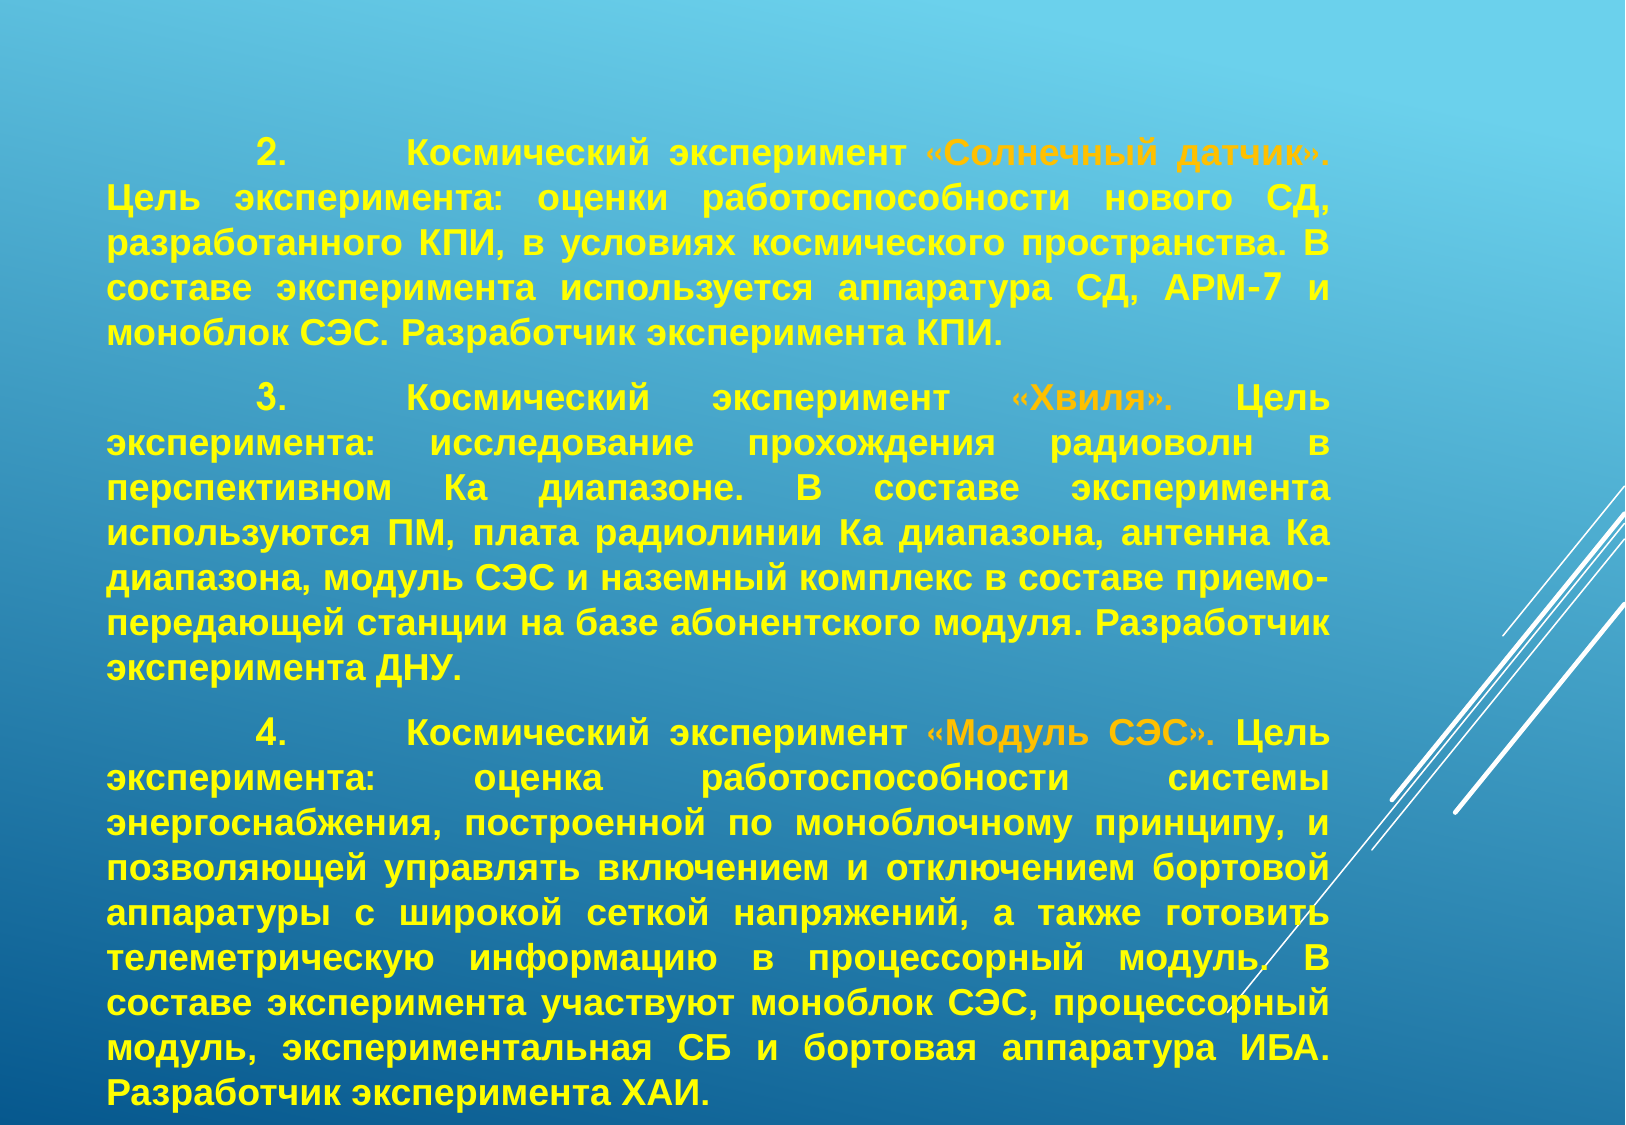

#
	2.	Космический эксперимент «Солнечный датчик». Цель эксперимента: оценки работоспособности нового СД, разработанного КПИ, в условиях космического пространства. В составе эксперимента используется аппаратура СД, АРМ-7 и моноблок СЭС. Разработчик эксперимента КПИ.
	3.	Космический эксперимент «Хвиля». Цель эксперимента: исследование прохождения радиоволн в перспективном Ка диапазоне. В составе эксперимента используются ПМ, плата радиолинии Ка диапазона, антенна Ка диапазона, модуль СЭС и наземный комплекс в составе приемо-передающей станции на базе абонентского модуля. Разработчик эксперимента ДНУ.
	4.	Космический эксперимент «Модуль СЭС». Цель эксперимента: оценка работоспособности системы энергоснабжения, построенной по моноблочному принципу, и позволяющей управлять включением и отключением бортовой аппаратуры с широкой сеткой напряжений, а также готовить телеметрическую информацию в процессорный модуль. В составе эксперимента участвуют моноблок СЭС, процессорный модуль, экспериментальная СБ и бортовая аппаратура ИБА. Разработчик эксперимента ХАИ.